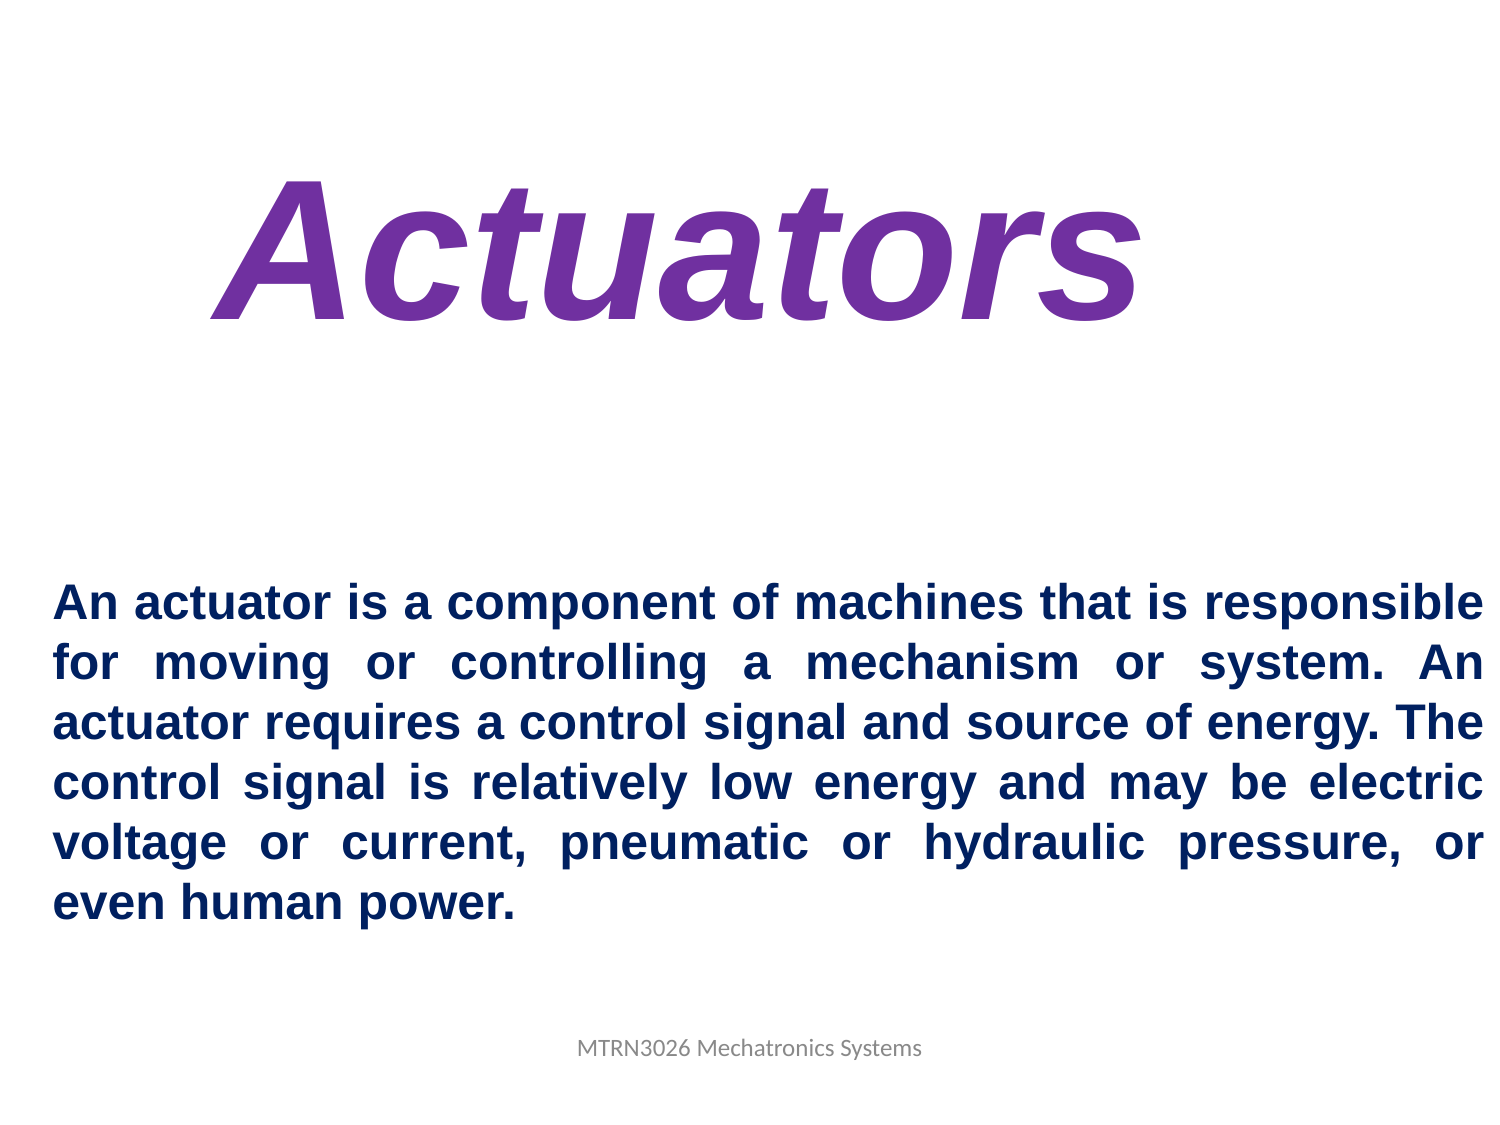

Actuators
An actuator is a component of machines that is responsible for moving or controlling a mechanism or system. An actuator requires a control signal and source of energy. The control signal is relatively low energy and may be electric voltage or current, pneumatic or hydraulic pressure, or even human power.
MTRN3026 Mechatronics Systems